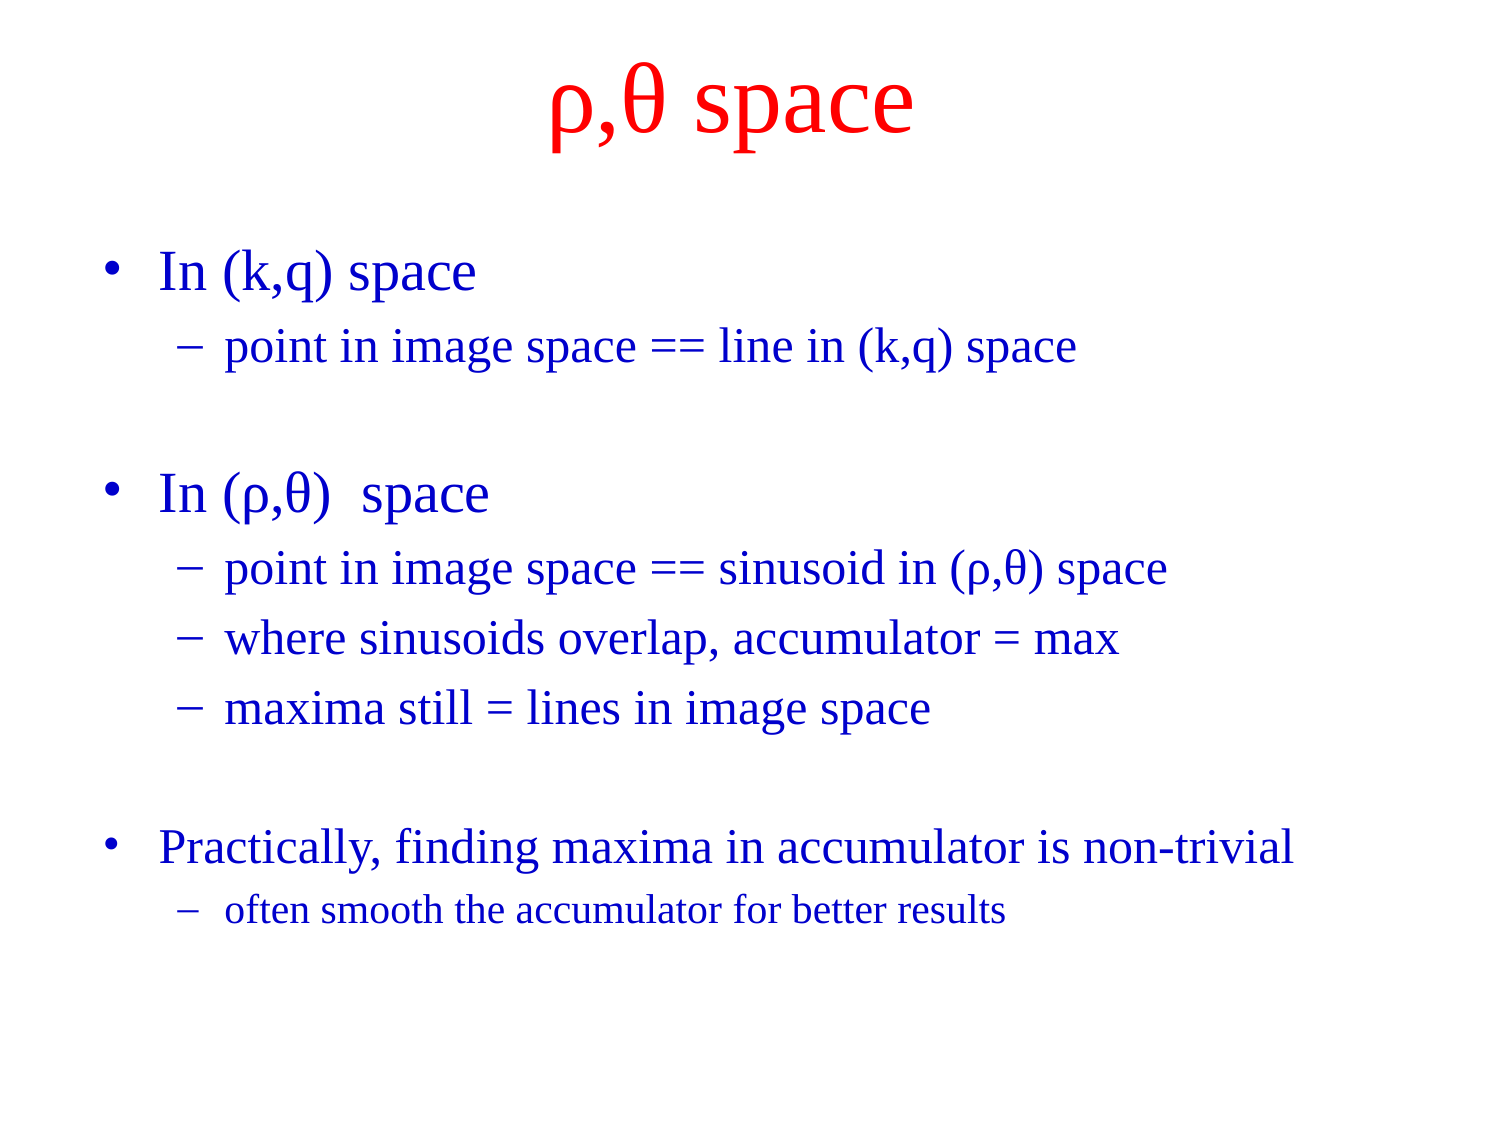

ρ,θ space
In (k,q) space
point in image space == line in (k,q) space

In (ρ,θ)  space
point in image space == sinusoid in (ρ,θ) space
where sinusoids overlap, accumulator = max
maxima still = lines in image space

Practically, finding maxima in accumulator is non-trivial
often smooth the accumulator for better results